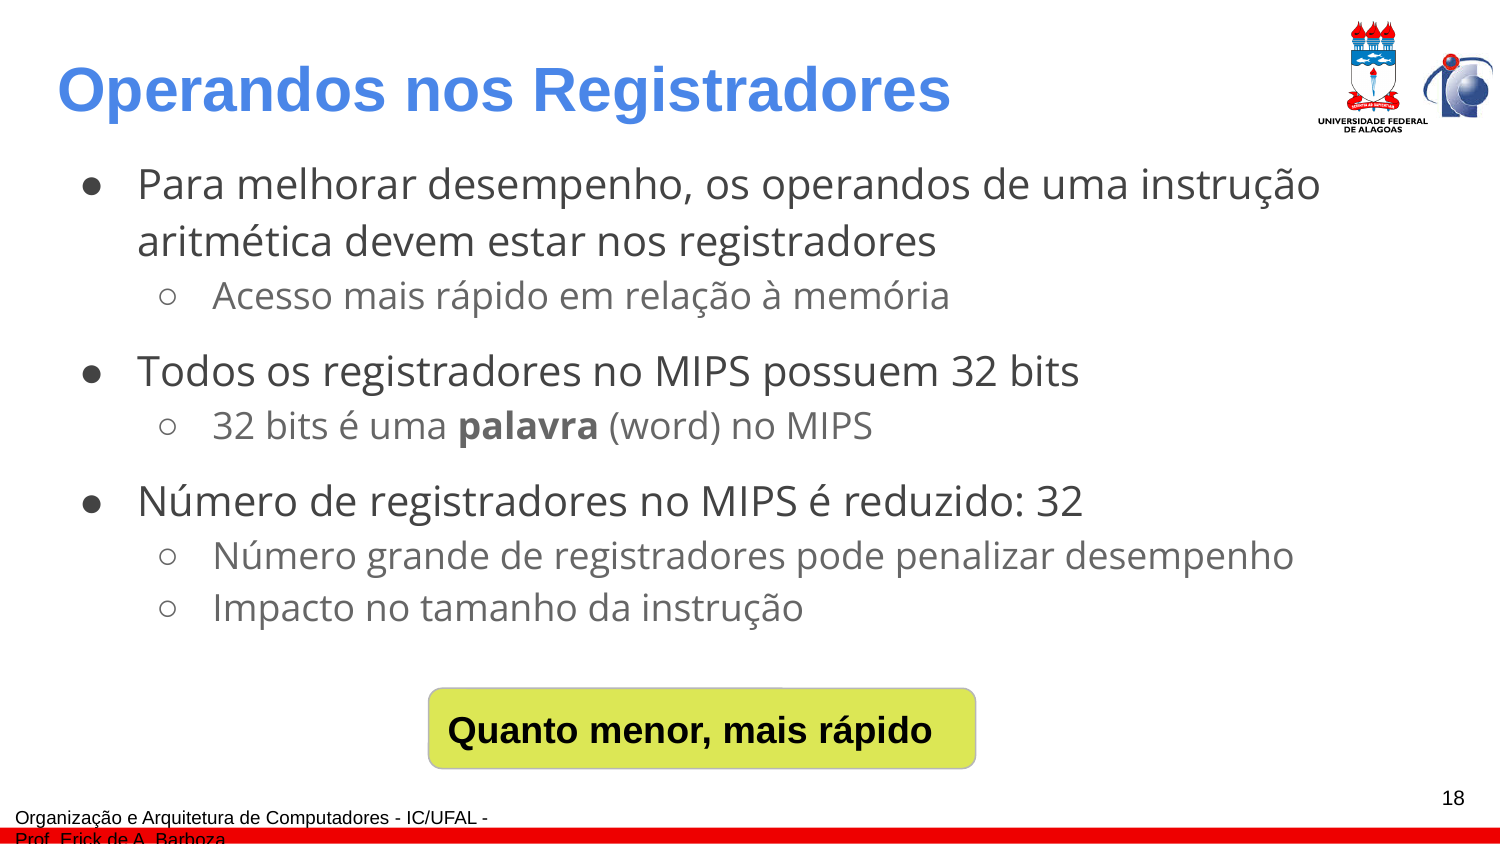

# Operandos nos Registradores
Para melhorar desempenho, os operandos de uma instrução aritmética devem estar nos registradores
Acesso mais rápido em relação à memória
Todos os registradores no MIPS possuem 32 bits
32 bits é uma palavra (word) no MIPS
Número de registradores no MIPS é reduzido: 32
Número grande de registradores pode penalizar desempenho
Impacto no tamanho da instrução
Quanto menor, mais rápido
18